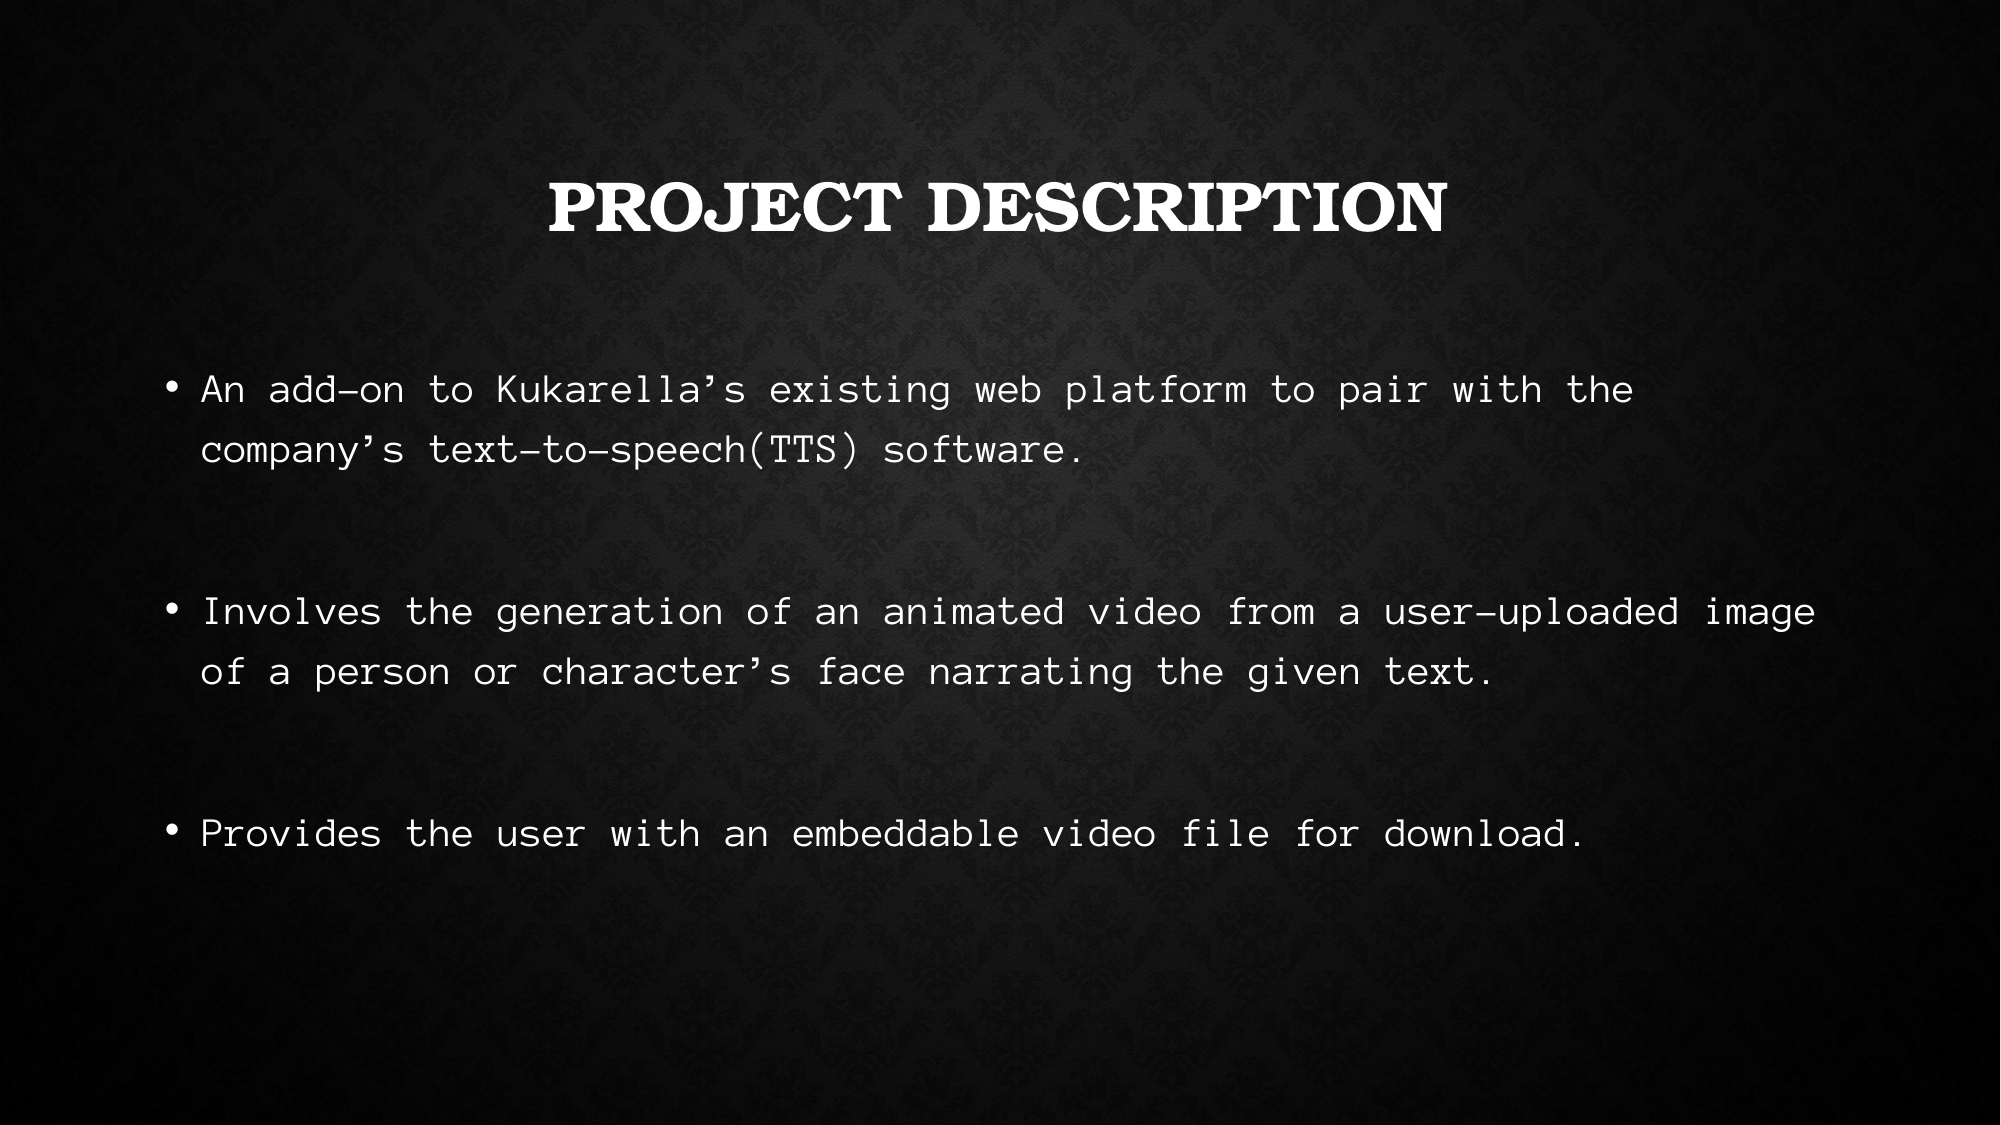

# Project description
An add-on to Kukarella’s existing web platform to pair with the company’s text-to-speech(TTS) software.

Involves the generation of an animated video from a user-uploaded image of a person or character’s face narrating the given text.

Provides the user with an embeddable video file for download.